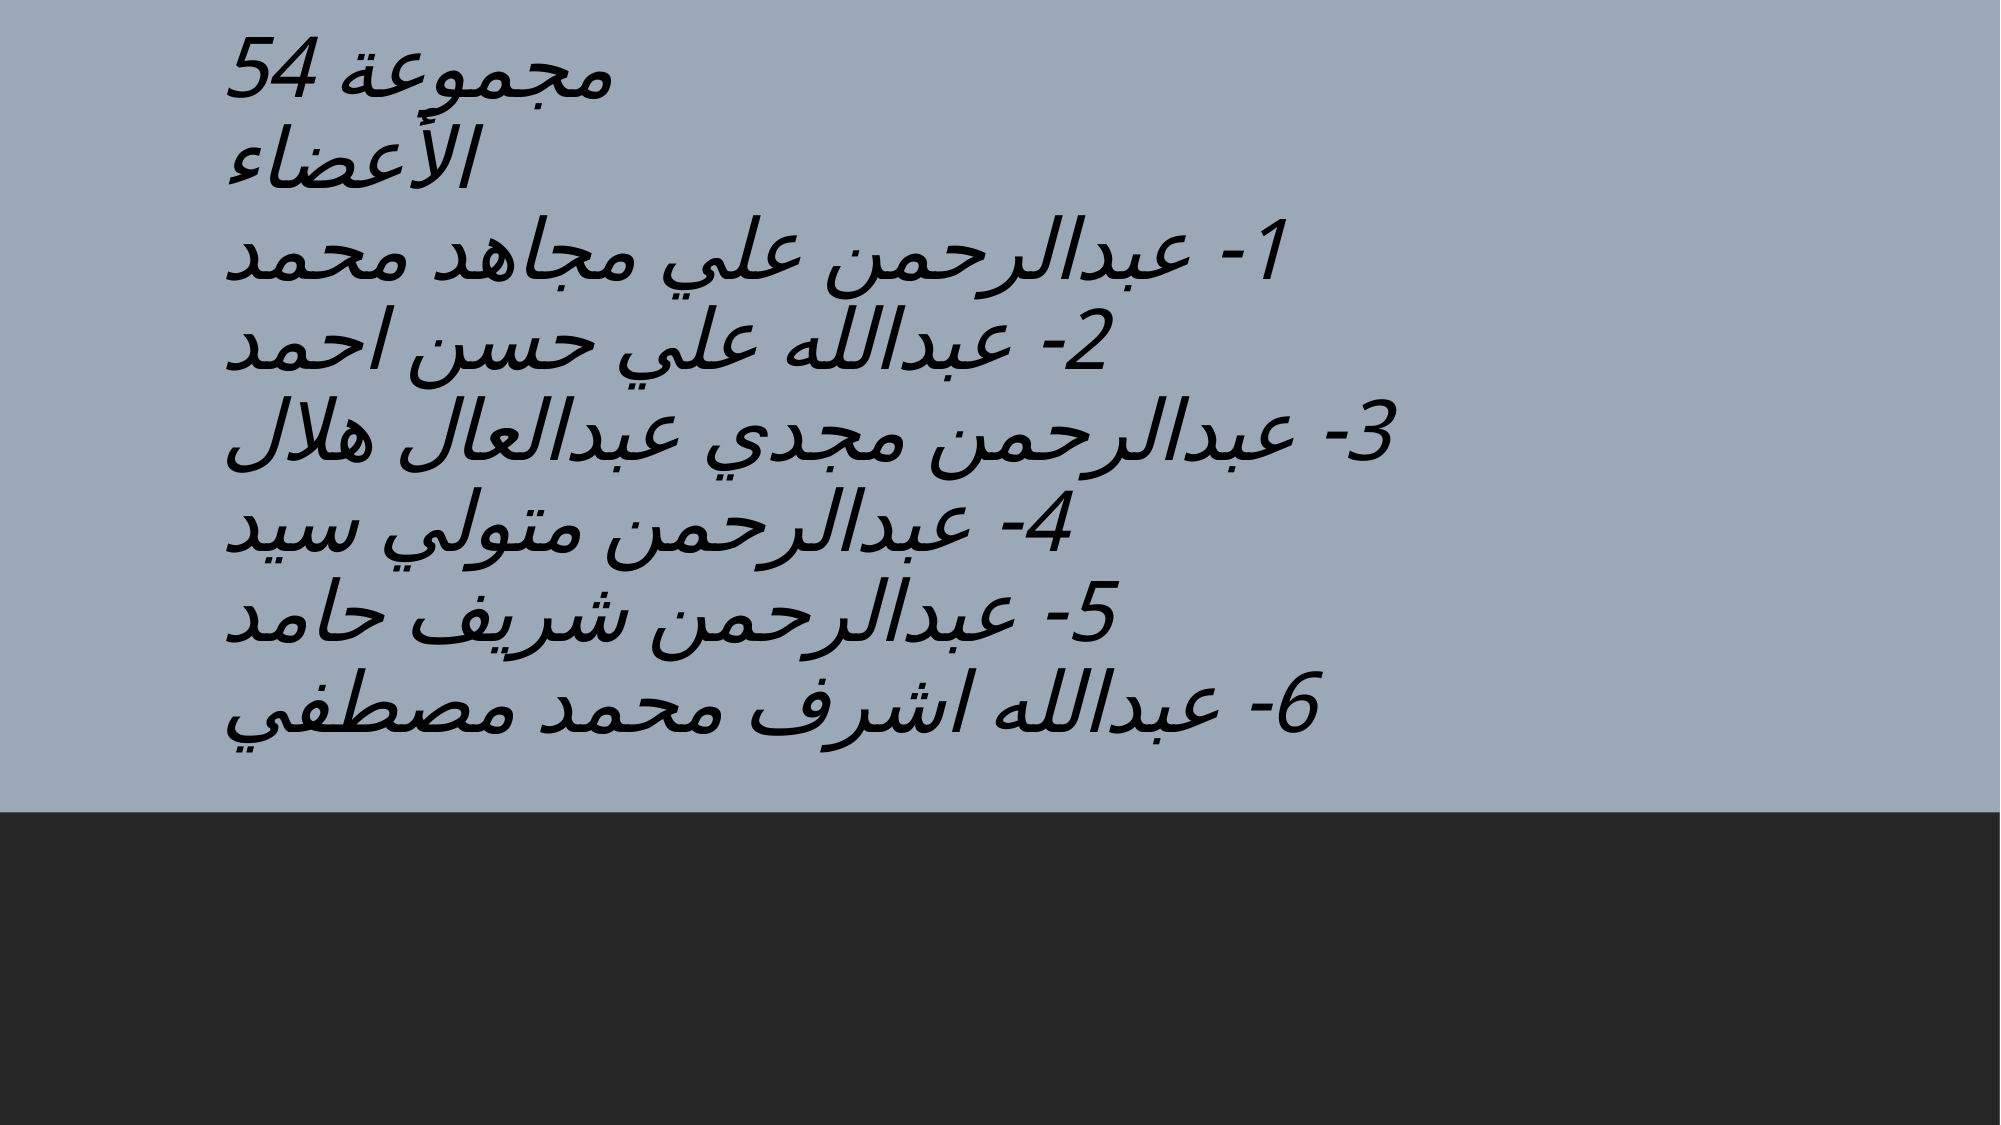

# مجموعة 54 الأعضاء 1- عبدالرحمن علي مجاهد محمد 2- عبدالله علي حسن احمد 3- عبدالرحمن مجدي عبدالعال هلال 4- عبدالرحمن متولي سيد 5- عبدالرحمن شريف حامد 6- عبدالله اشرف محمد مصطفي